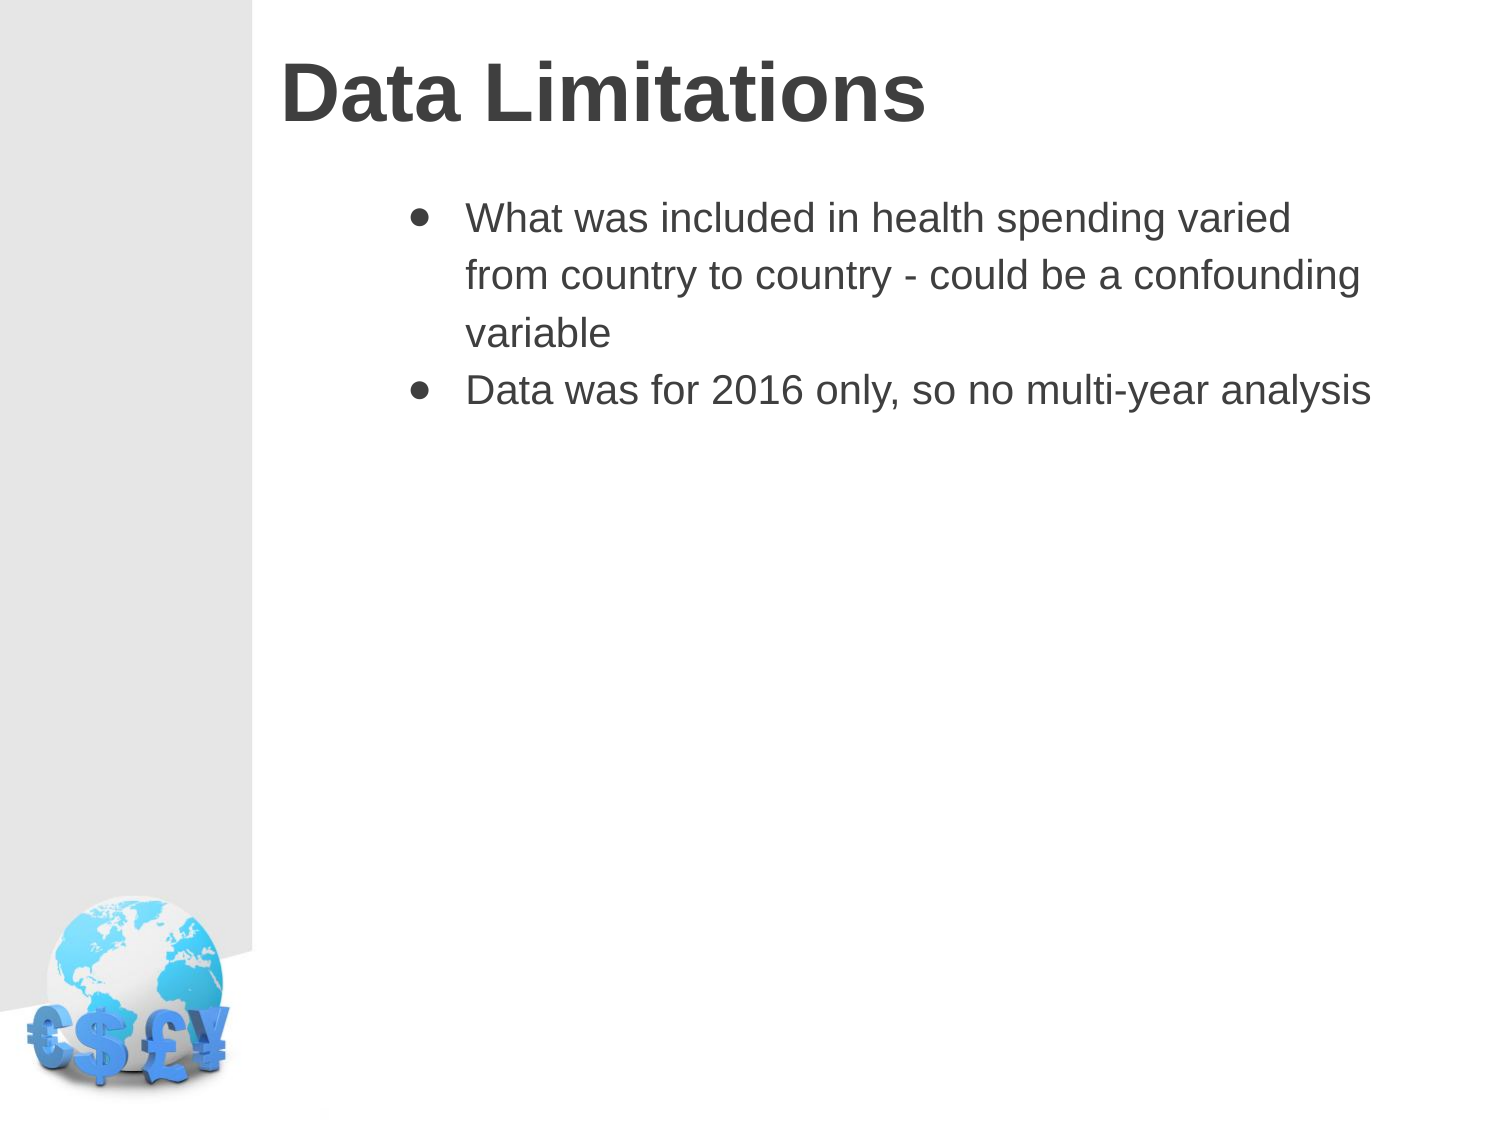

# Data Limitations
What was included in health spending varied from country to country - could be a confounding variable
Data was for 2016 only, so no multi-year analysis